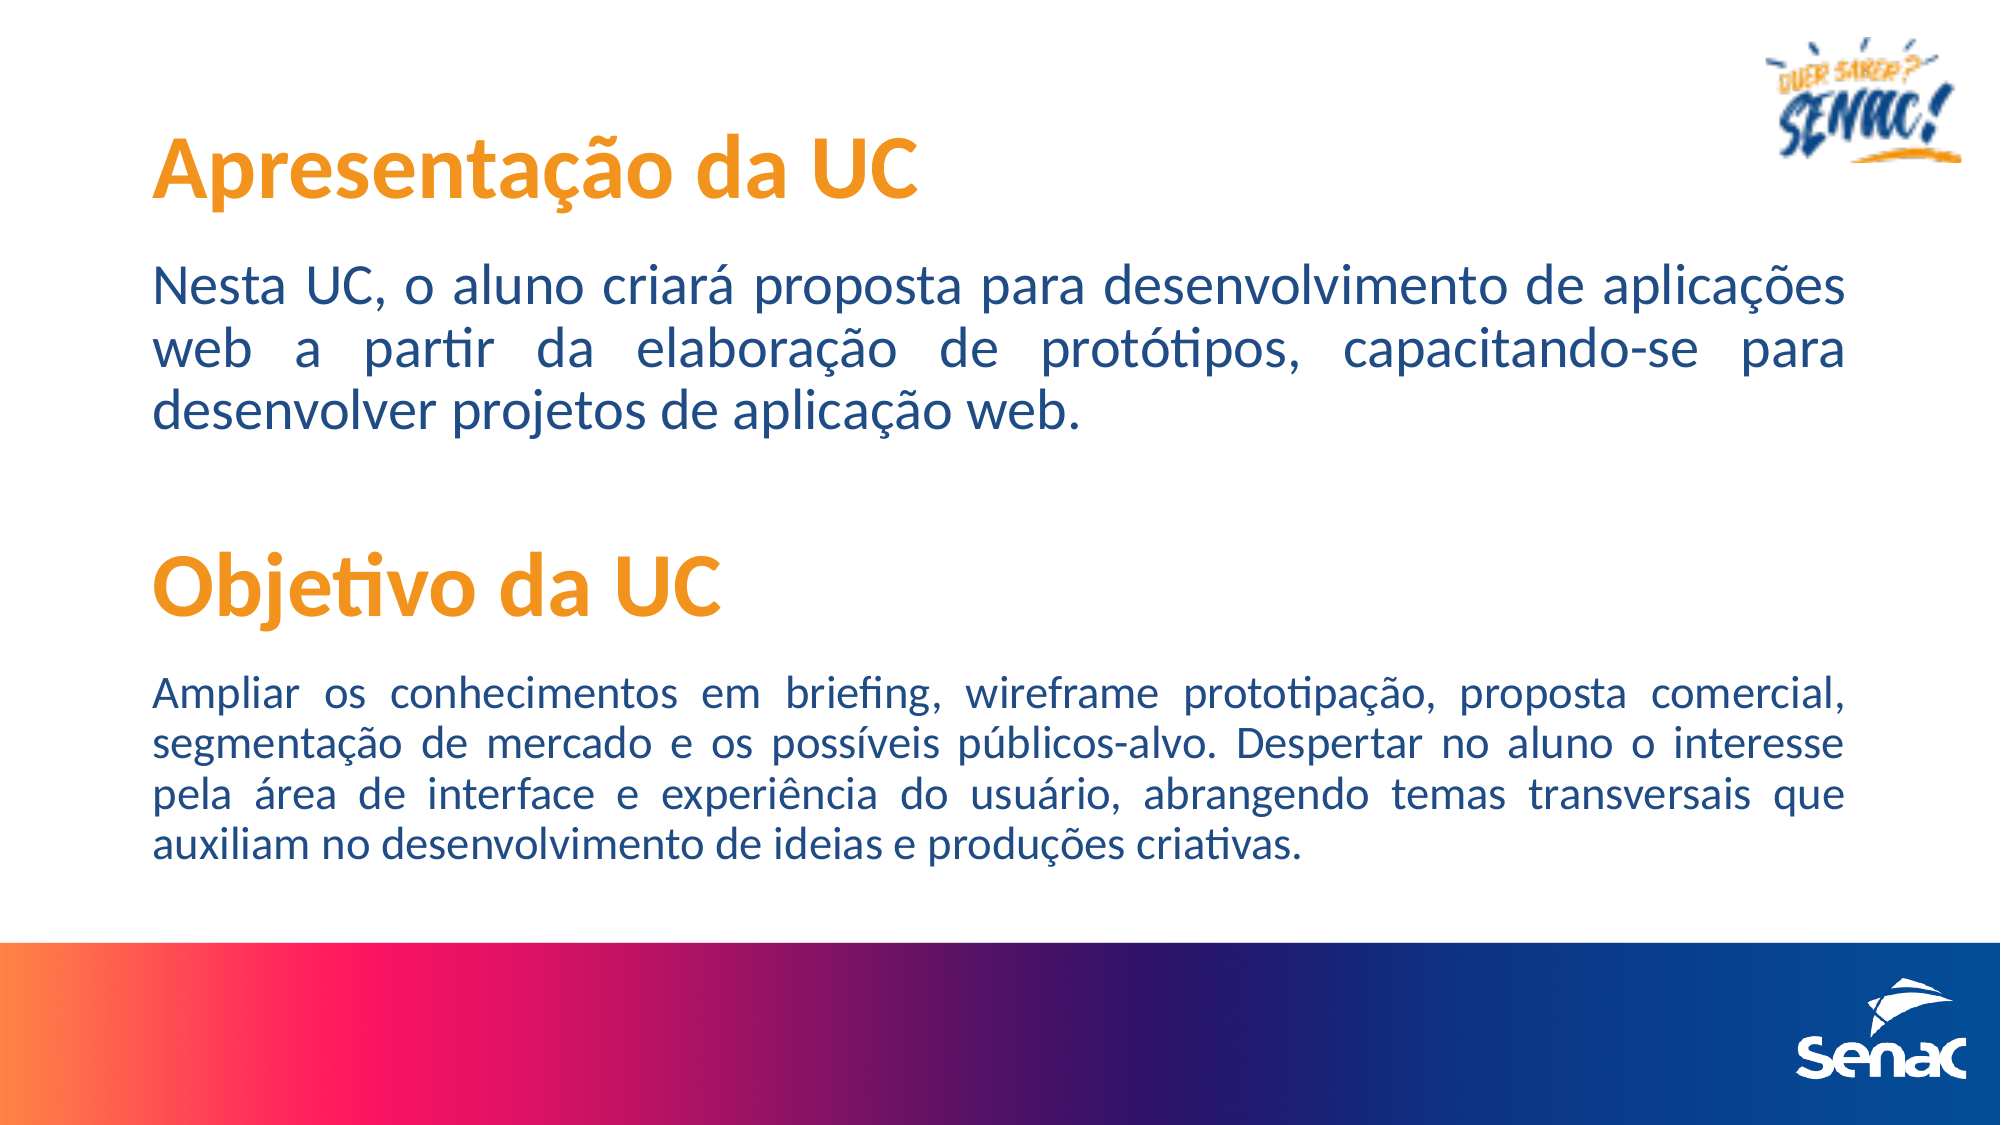

# Apresentação da UC
Nesta UC, o aluno criará proposta para desenvolvimento de aplicações web a partir da elaboração de protótipos, capacitando-se para desenvolver projetos de aplicação web.

Objetivo da UC
Ampliar os conhecimentos em briefing, wireframe prototipação, proposta comercial, segmentação de mercado e os possíveis públicos-alvo. Despertar no aluno o interesse pela área de interface e experiência do usuário, abrangendo temas transversais que auxiliam no desenvolvimento de ideias e produções criativas.